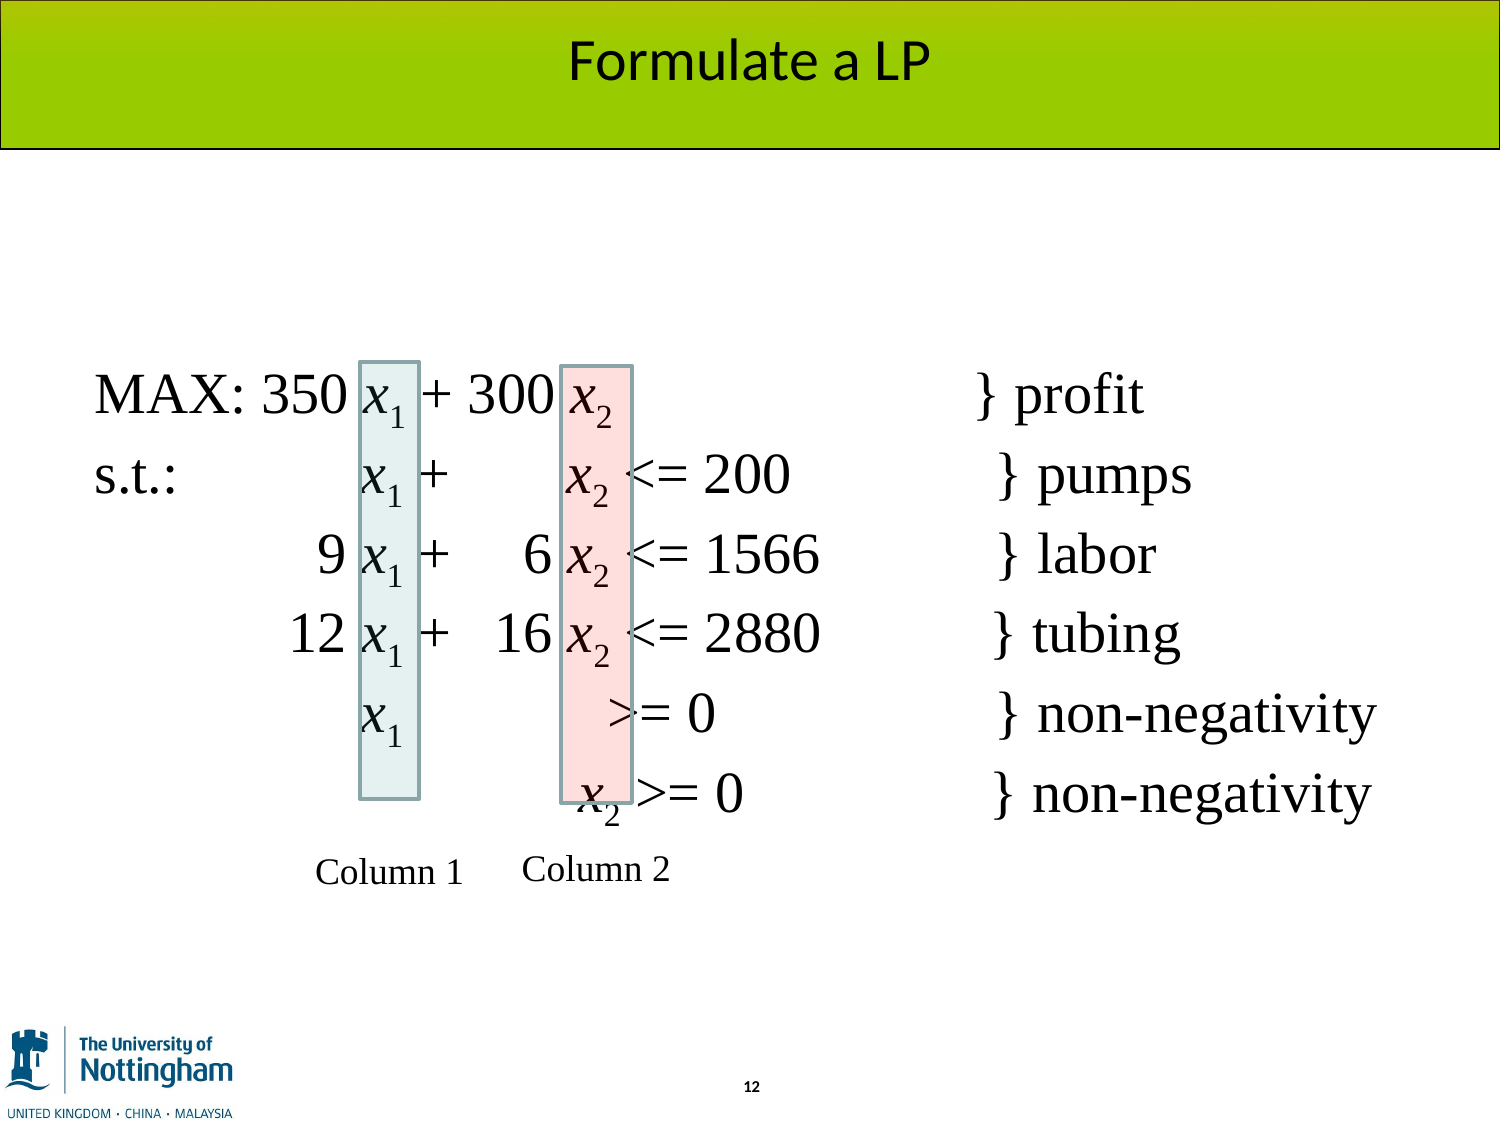

# Formulate a LP
MAX: 350 x1 + 300 x2		               } profit
s.t.:	        x1 +        x2 <= 200		} pumps
	     9 x1 +     6 x2 <= 1566	 	} labor
	   12 x1 +   16 x2 <= 2880	          } tubing
	        x1                        >= 0		} non-negativity
	                       x2 >= 0	          } non-negativity

Column 2
Column 1
 12